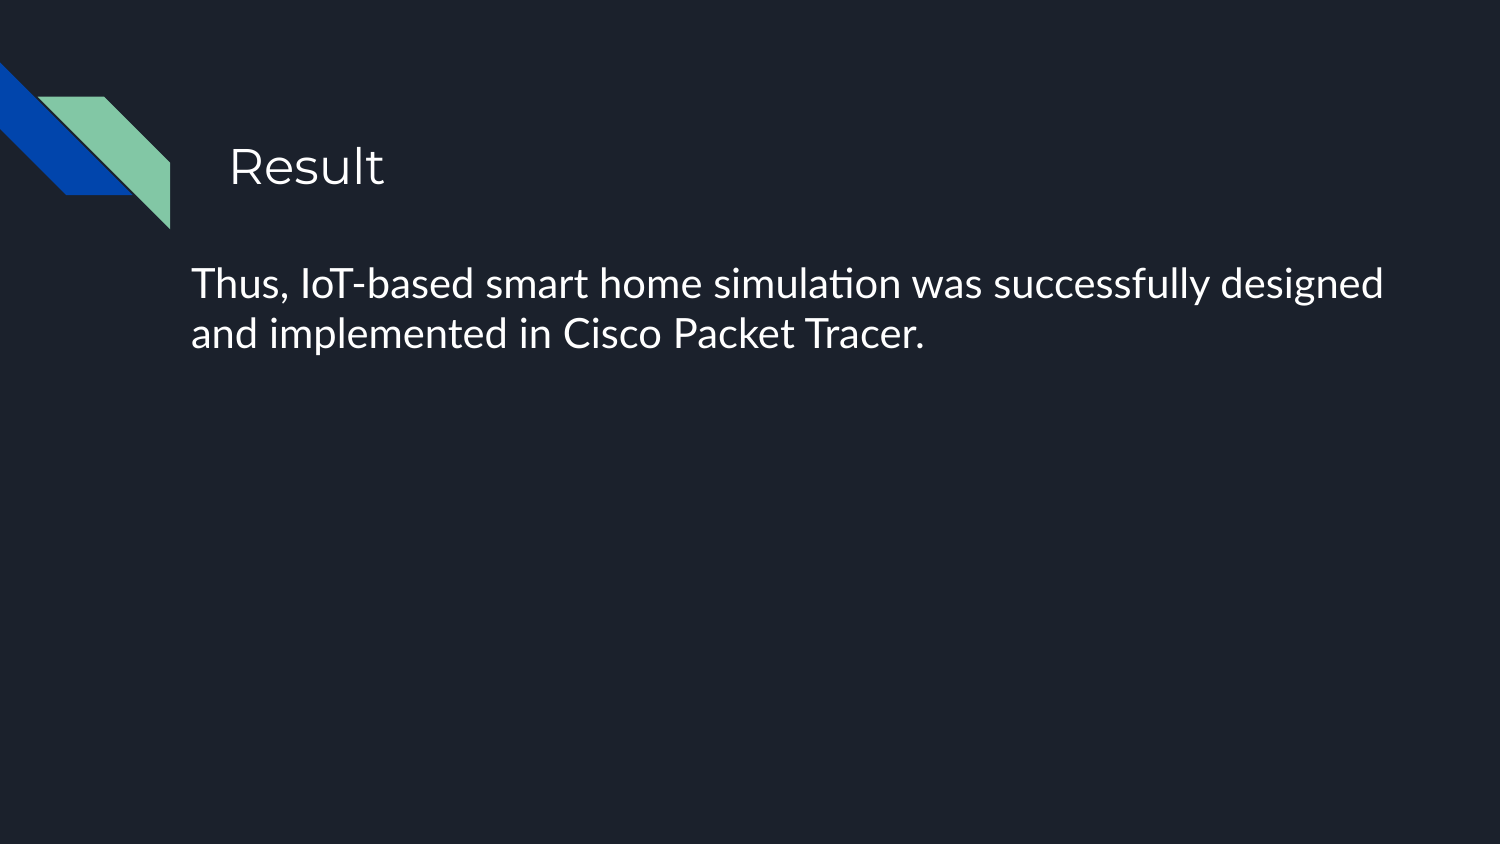

# Result
Thus, IoT-based smart home simulation was successfully designed and implemented in Cisco Packet Tracer.